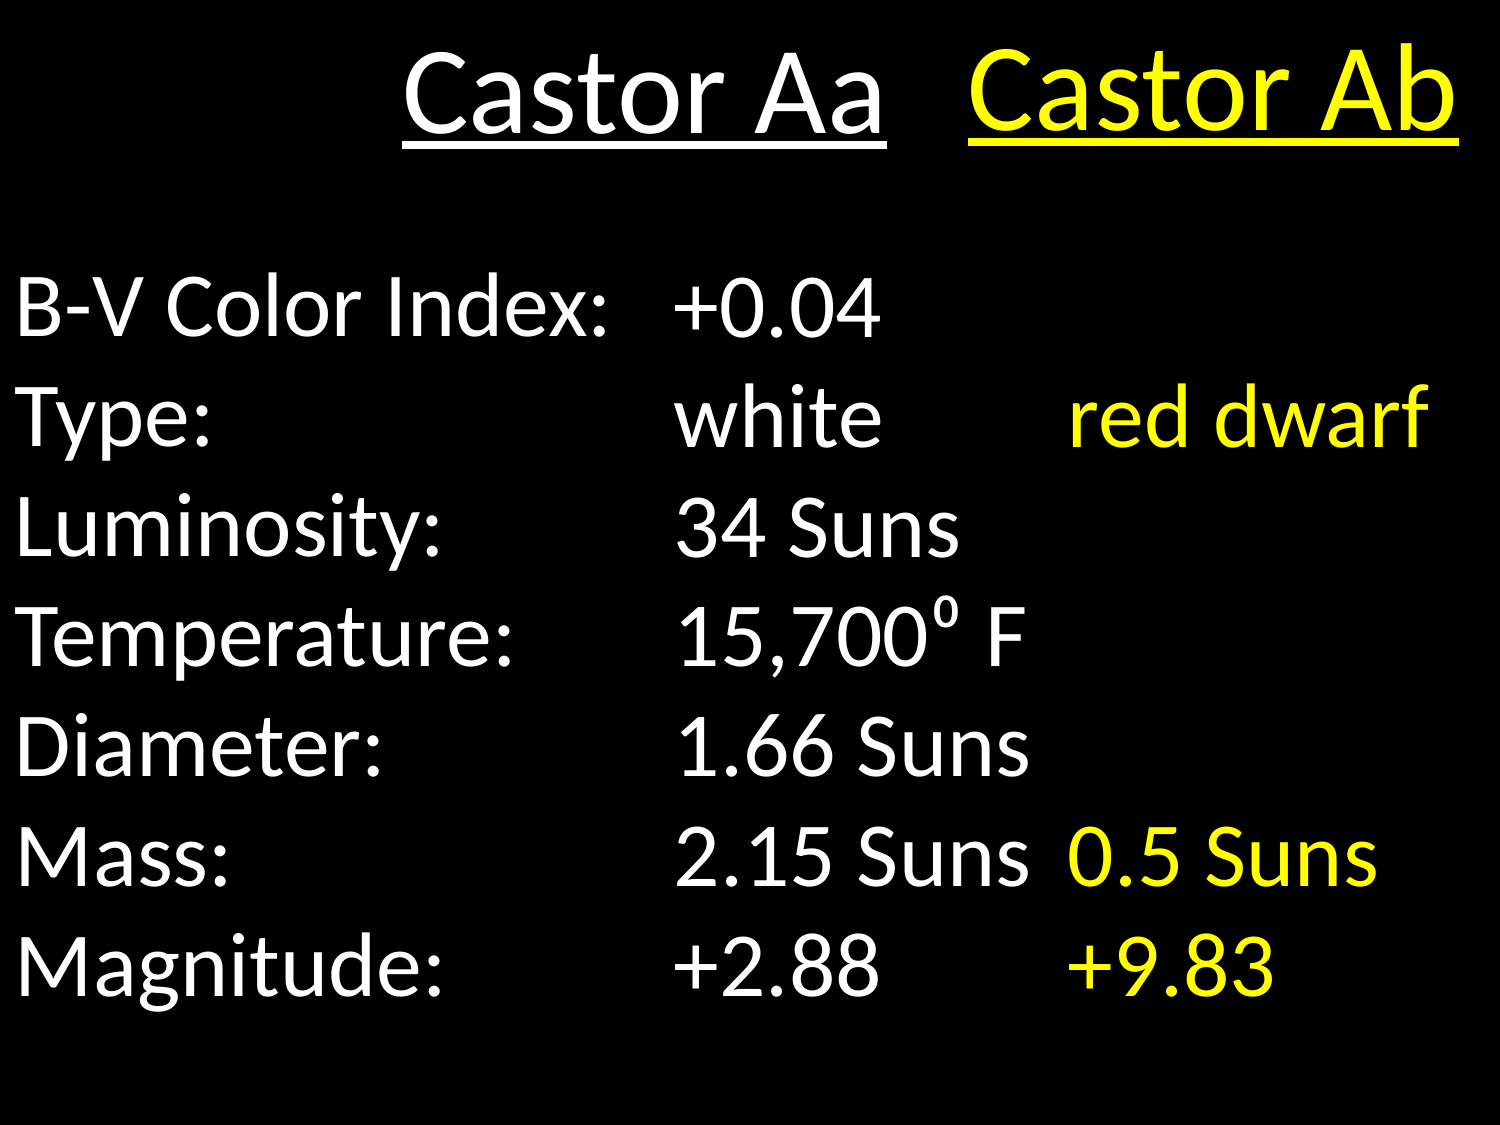

Castor Ab
Castor Aa
B-V Color Index:
Type:
Luminosity:
Temperature:
Diameter:
Mass:
Magnitude:

+0.04
white
34 Suns
15,700⁰ F
1.66 Suns
2.15 Suns
+2.88

red dwarf

0.5 Suns
+9.83